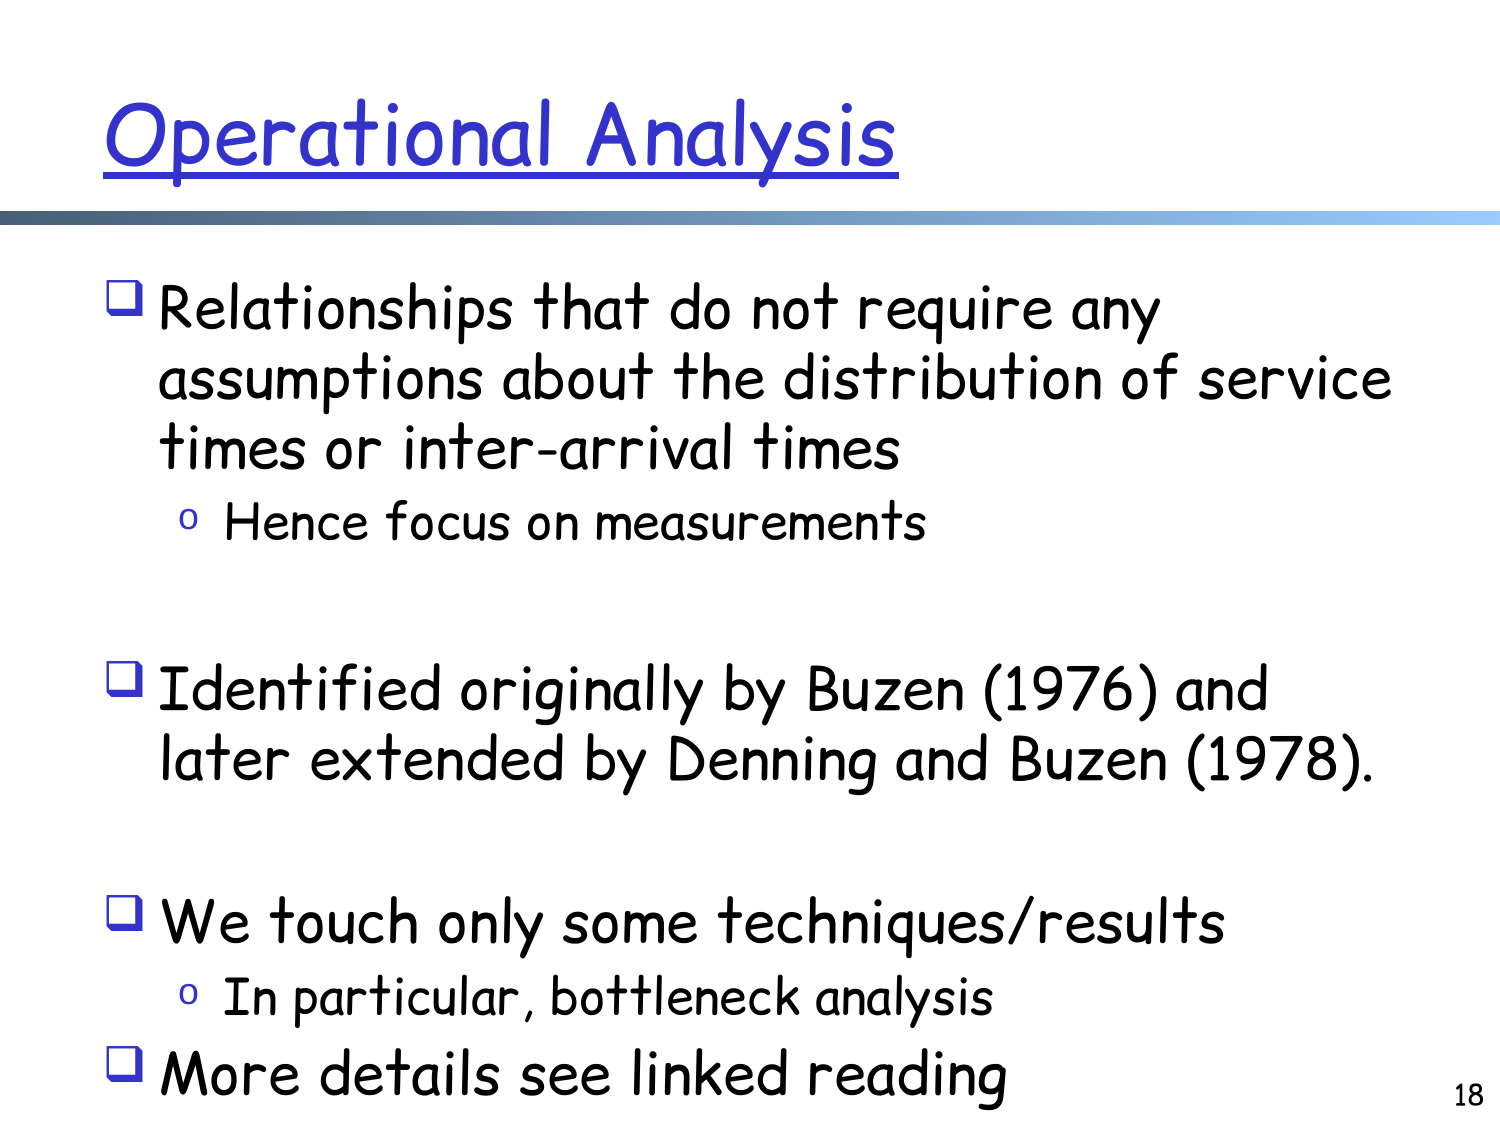

# Operational Analysis
Relationships that do not require any assumptions about the distribution of service times or inter-arrival times
Hence focus on measurements

Identified originally by Buzen (1976) and later extended by Denning and Buzen (1978).

We touch only some techniques/results
In particular, bottleneck analysis
More details see linked reading
18